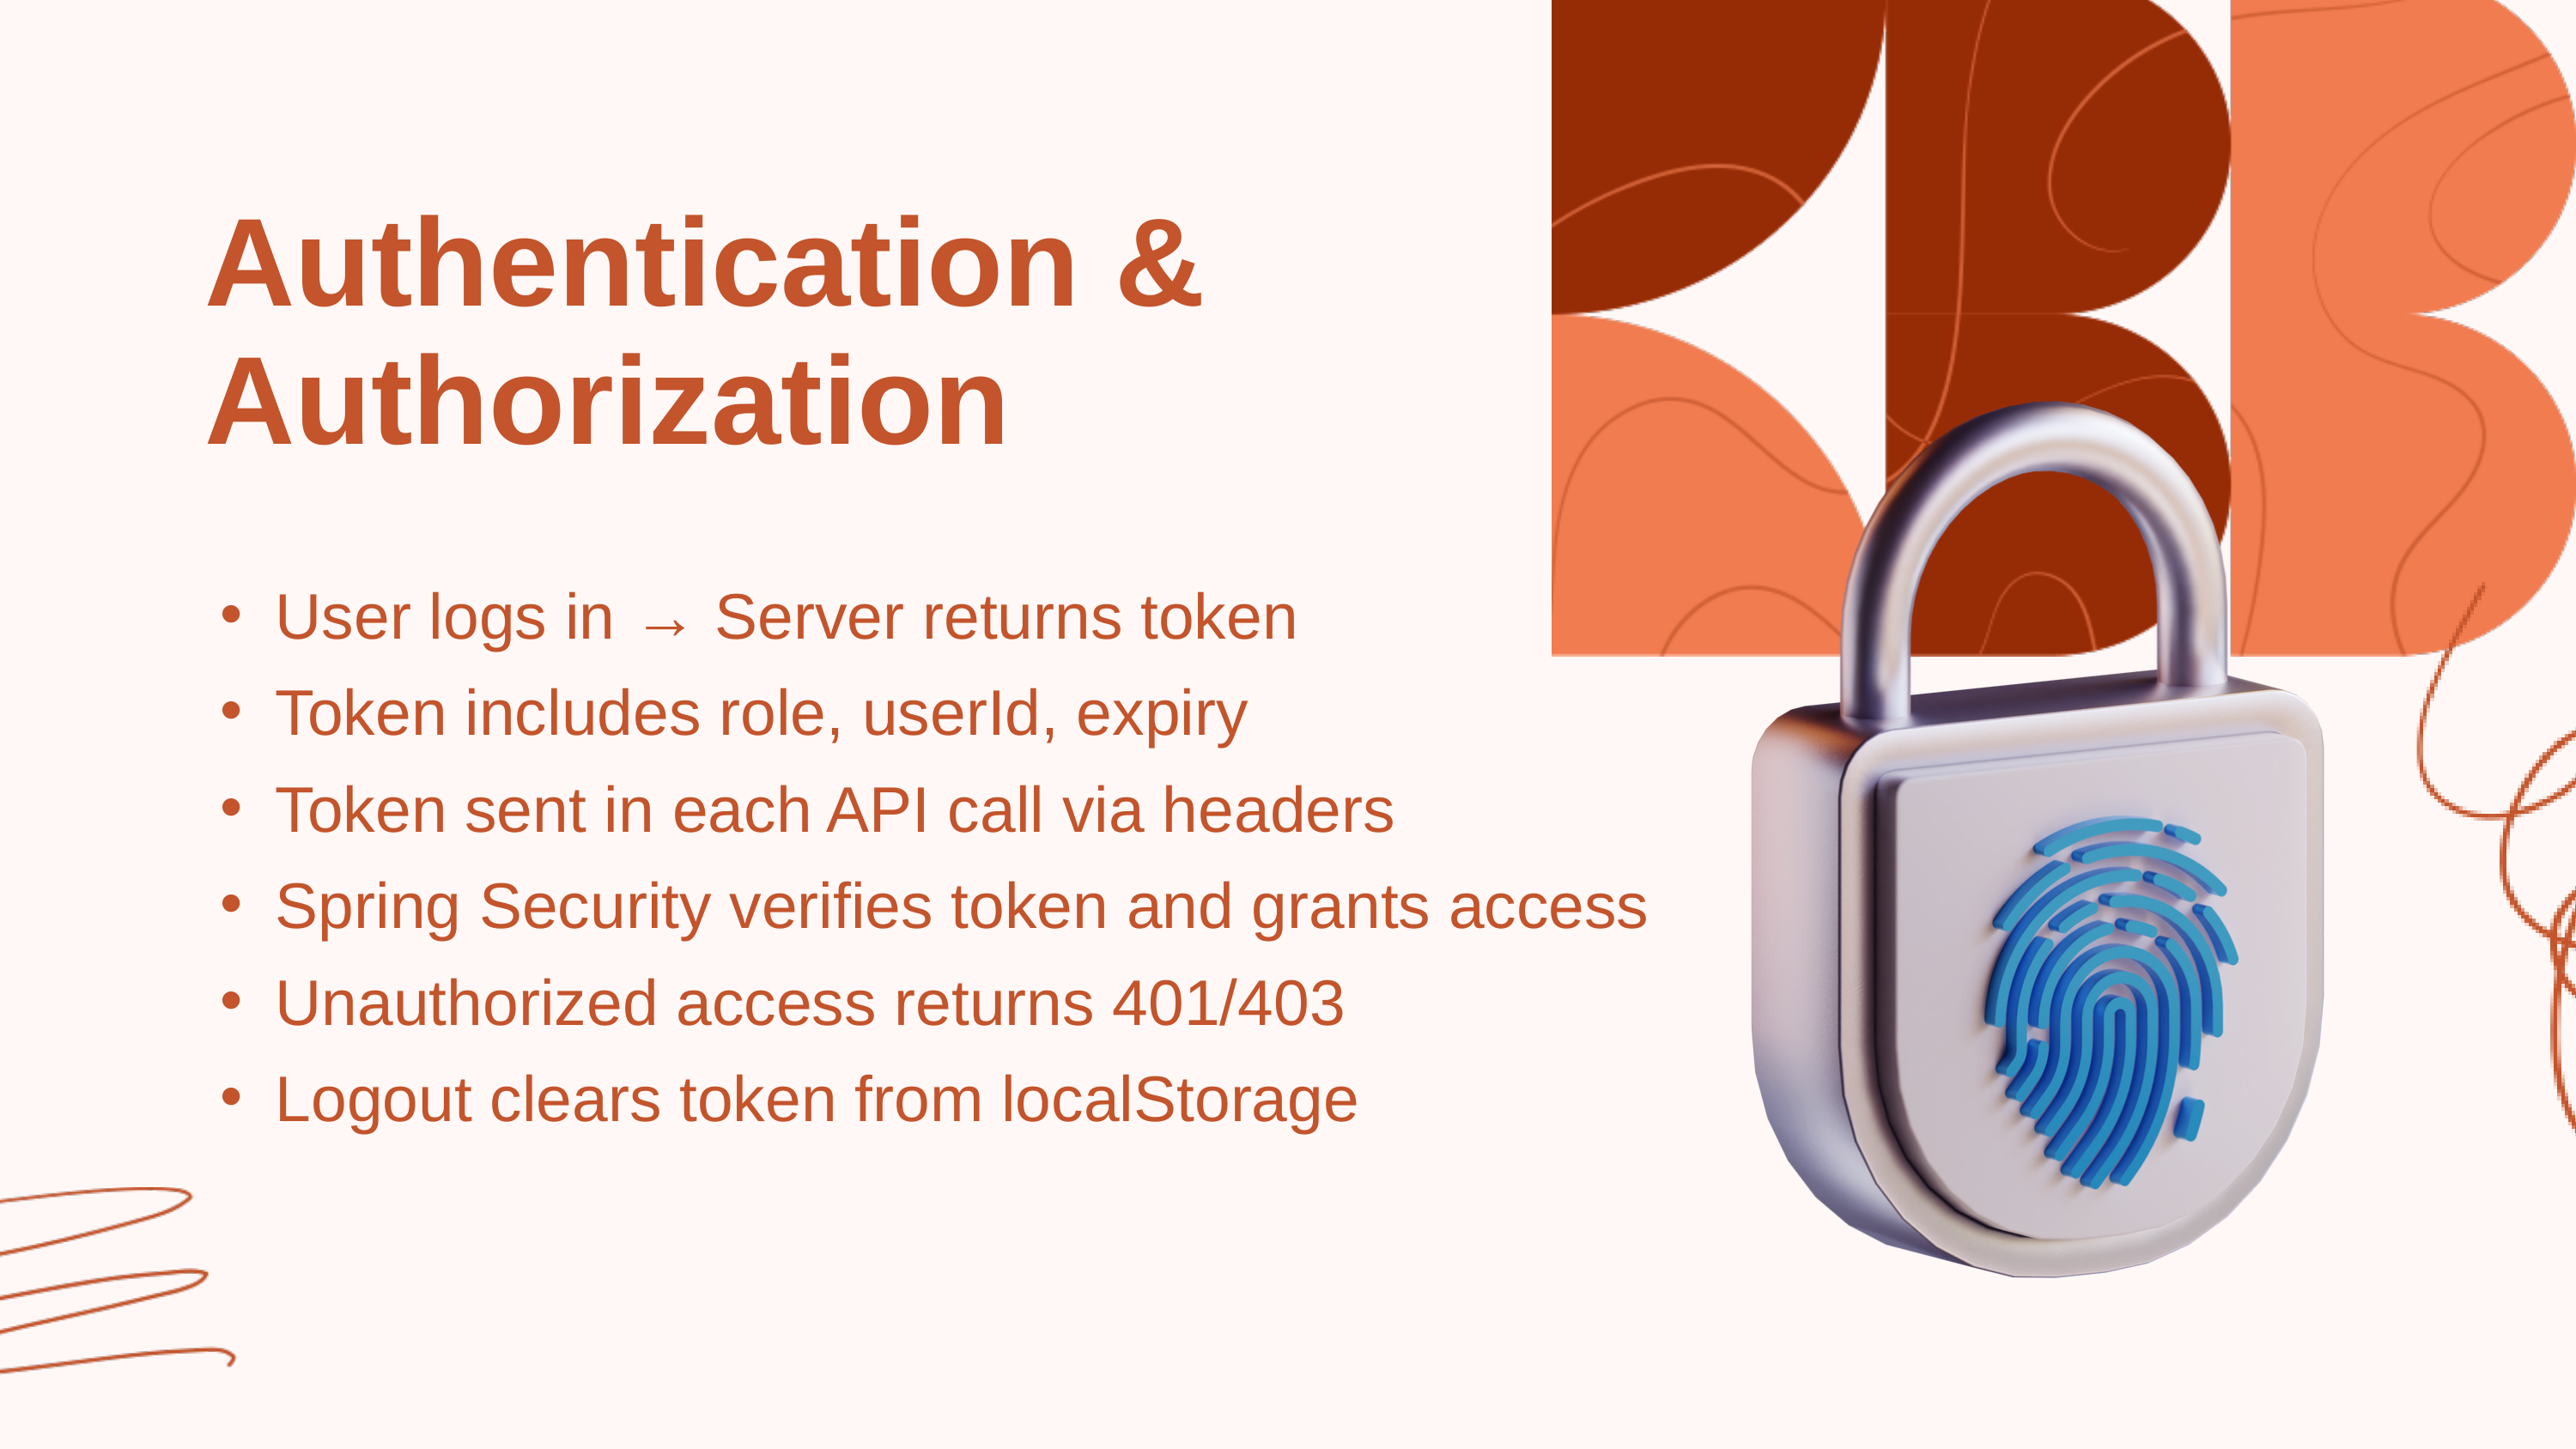

Authentication & Authorization

User logs in → Server returns token
Token includes role, userId, expiry
Token sent in each API call via headers
Spring Security verifies token and grants access
Unauthorized access returns 401/403
Logout clears token from localStorage